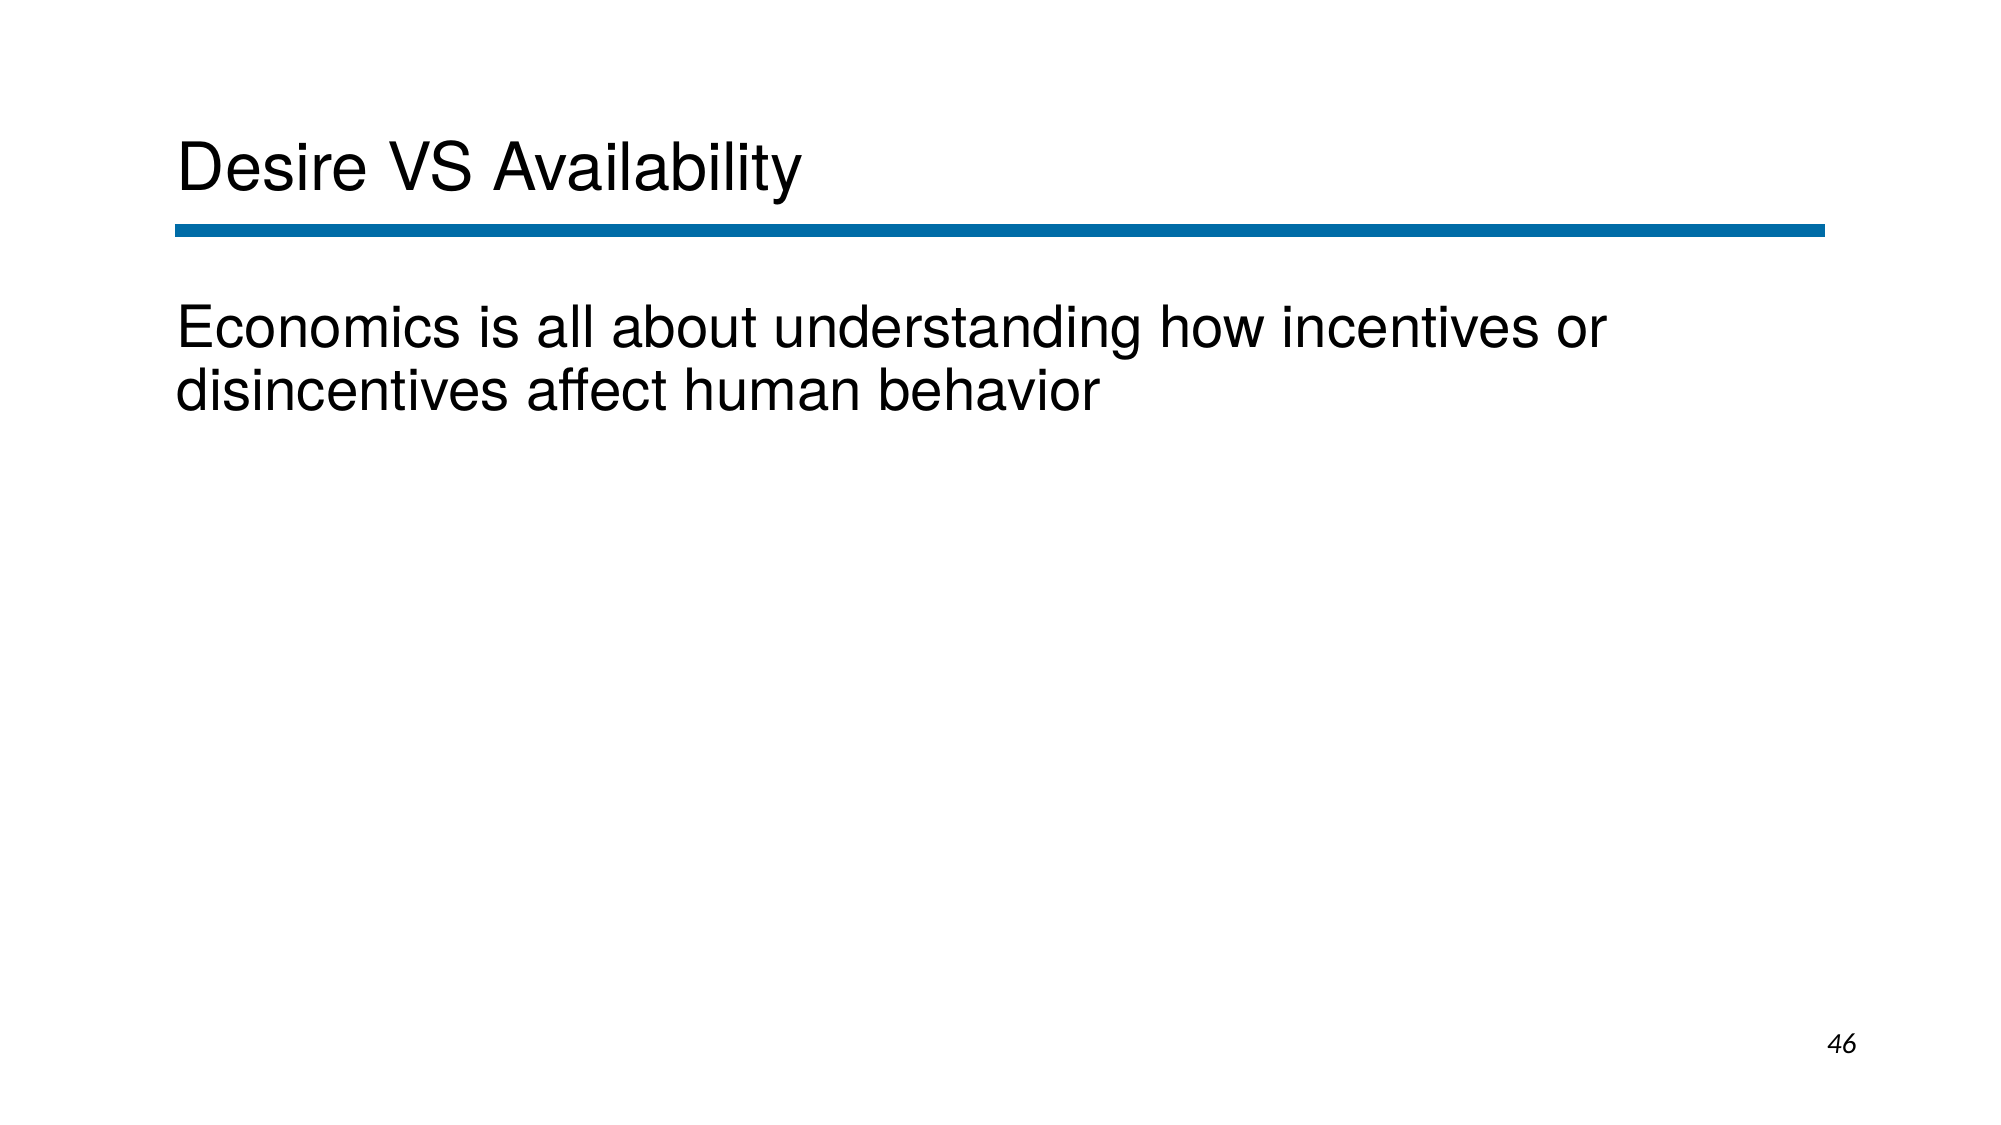

# Desire VS Availability
Economics is all about understanding how incentives or disincentives affect human behavior